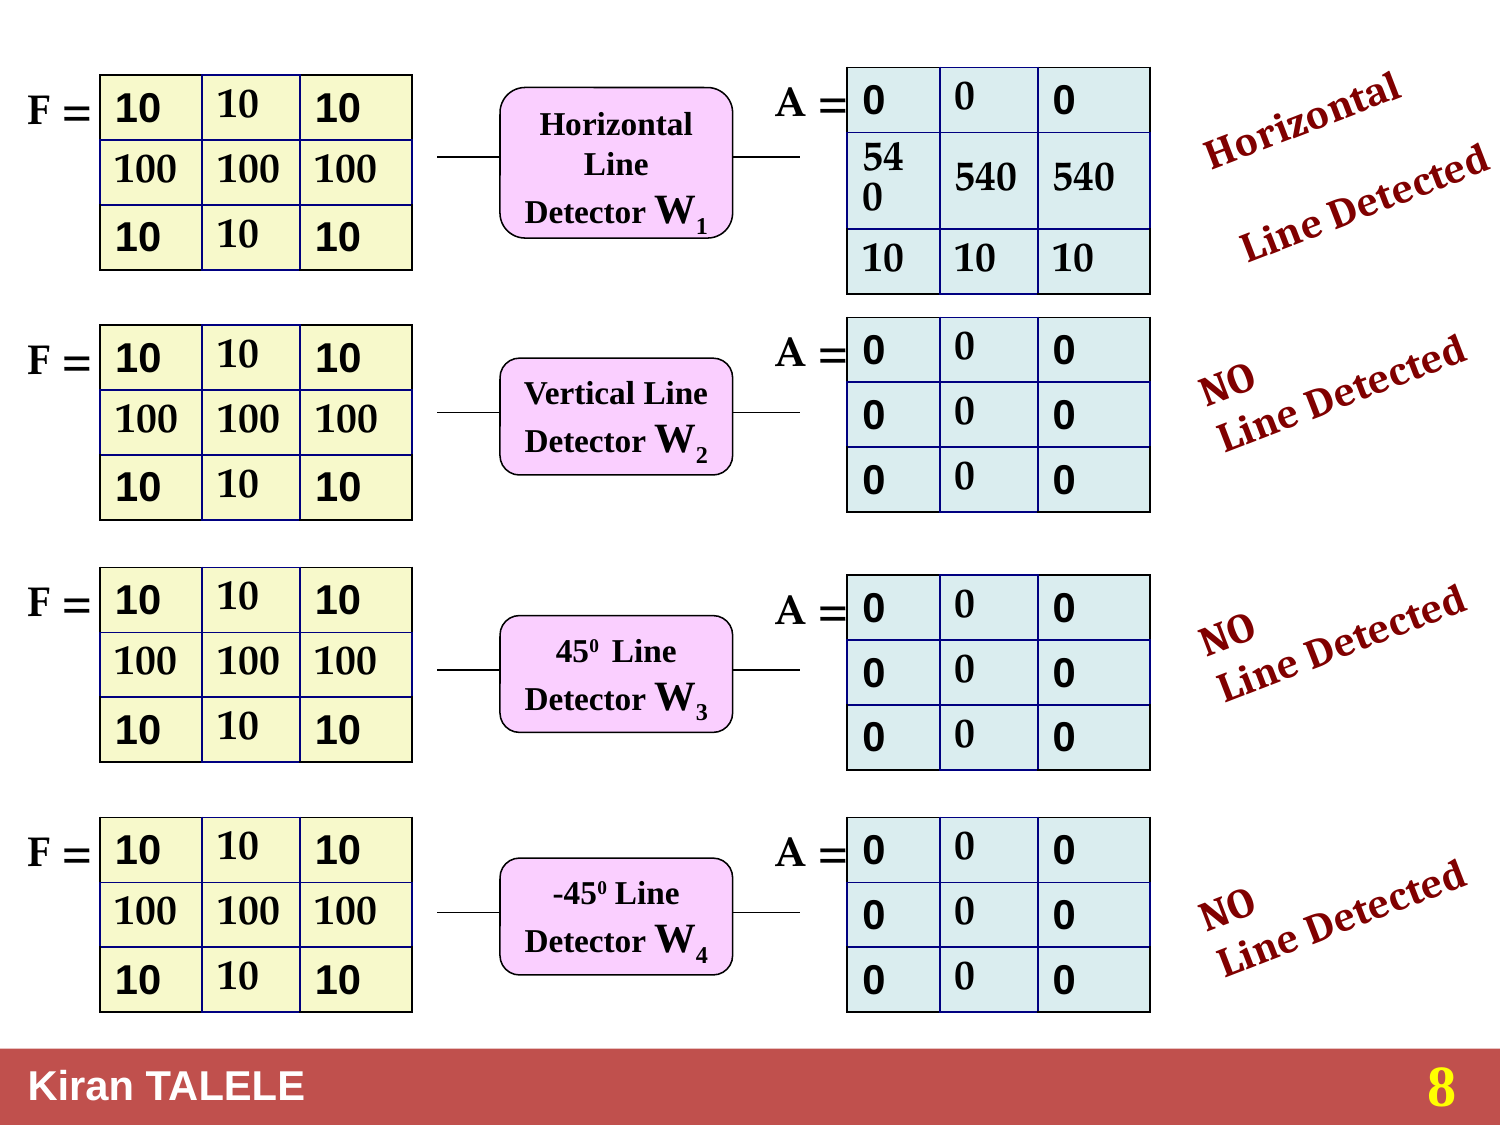

Horizontal
Line Detected
A =
| 0 | 0 | 0 |
| --- | --- | --- |
| 540 | 540 | 540 |
| 10 | 10 | 10 |
F =
| 10 | 10 | 10 |
| --- | --- | --- |
| 100 | 100 | 100 |
| 10 | 10 | 10 |
Horizontal Line Detector W1

NO
Line Detected
A =
| 0 | 0 | 0 |
| --- | --- | --- |
| 0 | 0 | 0 |
| 0 | 0 | 0 |
F =
| 10 | 10 | 10 |
| --- | --- | --- |
| 100 | 100 | 100 |
| 10 | 10 | 10 |
Vertical Line Detector W2

NO
Line Detected
F =
| 10 | 10 | 10 |
| --- | --- | --- |
| 100 | 100 | 100 |
| 10 | 10 | 10 |
A =
| 0 | 0 | 0 |
| --- | --- | --- |
| 0 | 0 | 0 |
| 0 | 0 | 0 |
450  Line Detector W3

F =
| 10 | 10 | 10 |
| --- | --- | --- |
| 100 | 100 | 100 |
| 10 | 10 | 10 |
A =
| 0 | 0 | 0 |
| --- | --- | --- |
| 0 | 0 | 0 |
| 0 | 0 | 0 |
NO
Line Detected
-450 Line Detector W4

8

Kiran TALELE